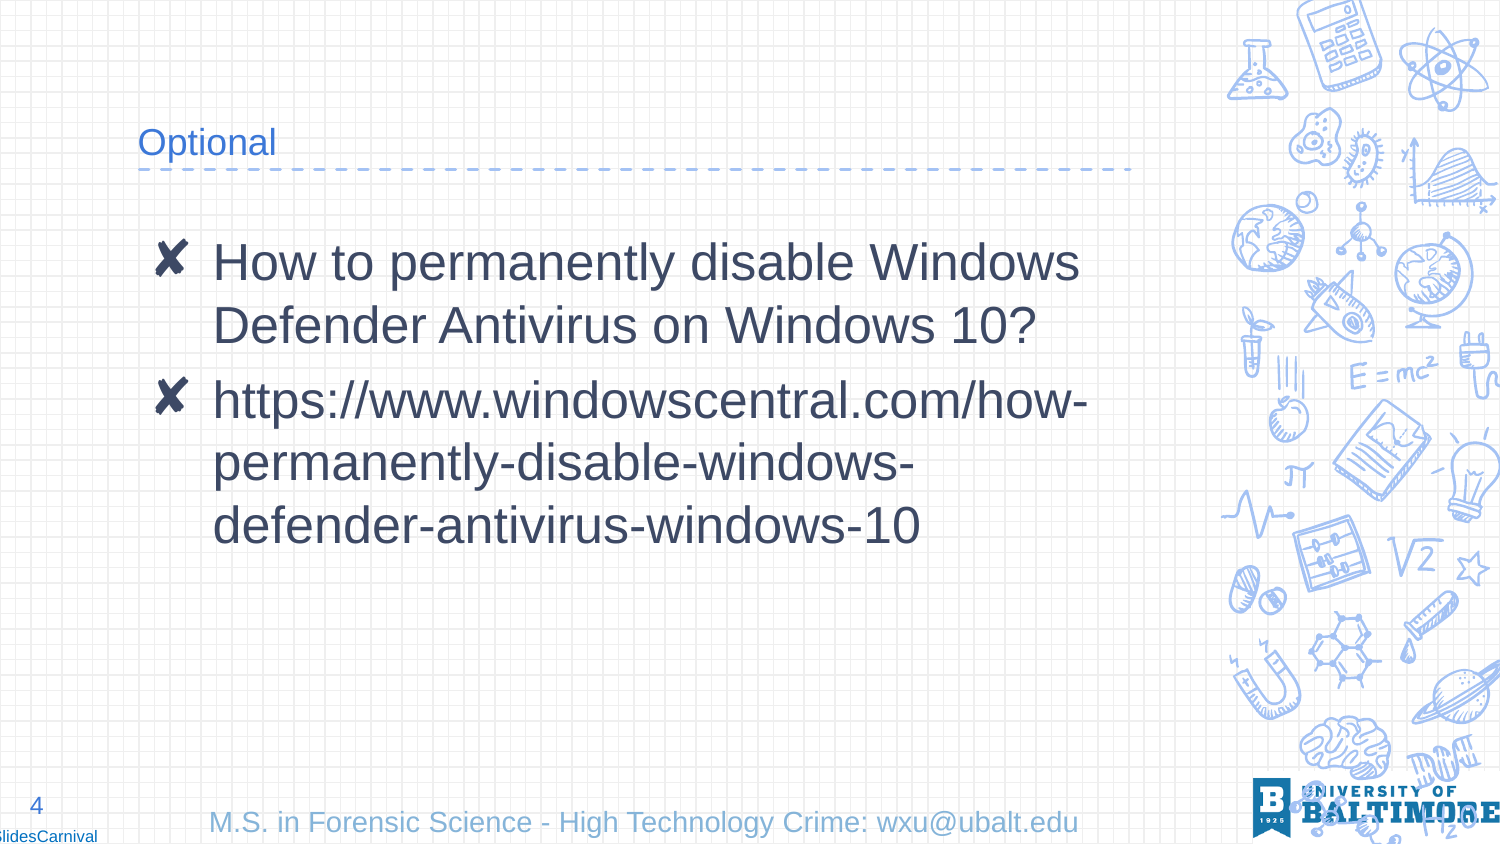

# Optional
How to permanently disable Windows Defender Antivirus on Windows 10?
https://www.windowscentral.com/how-permanently-disable-windows-defender-antivirus-windows-10
4